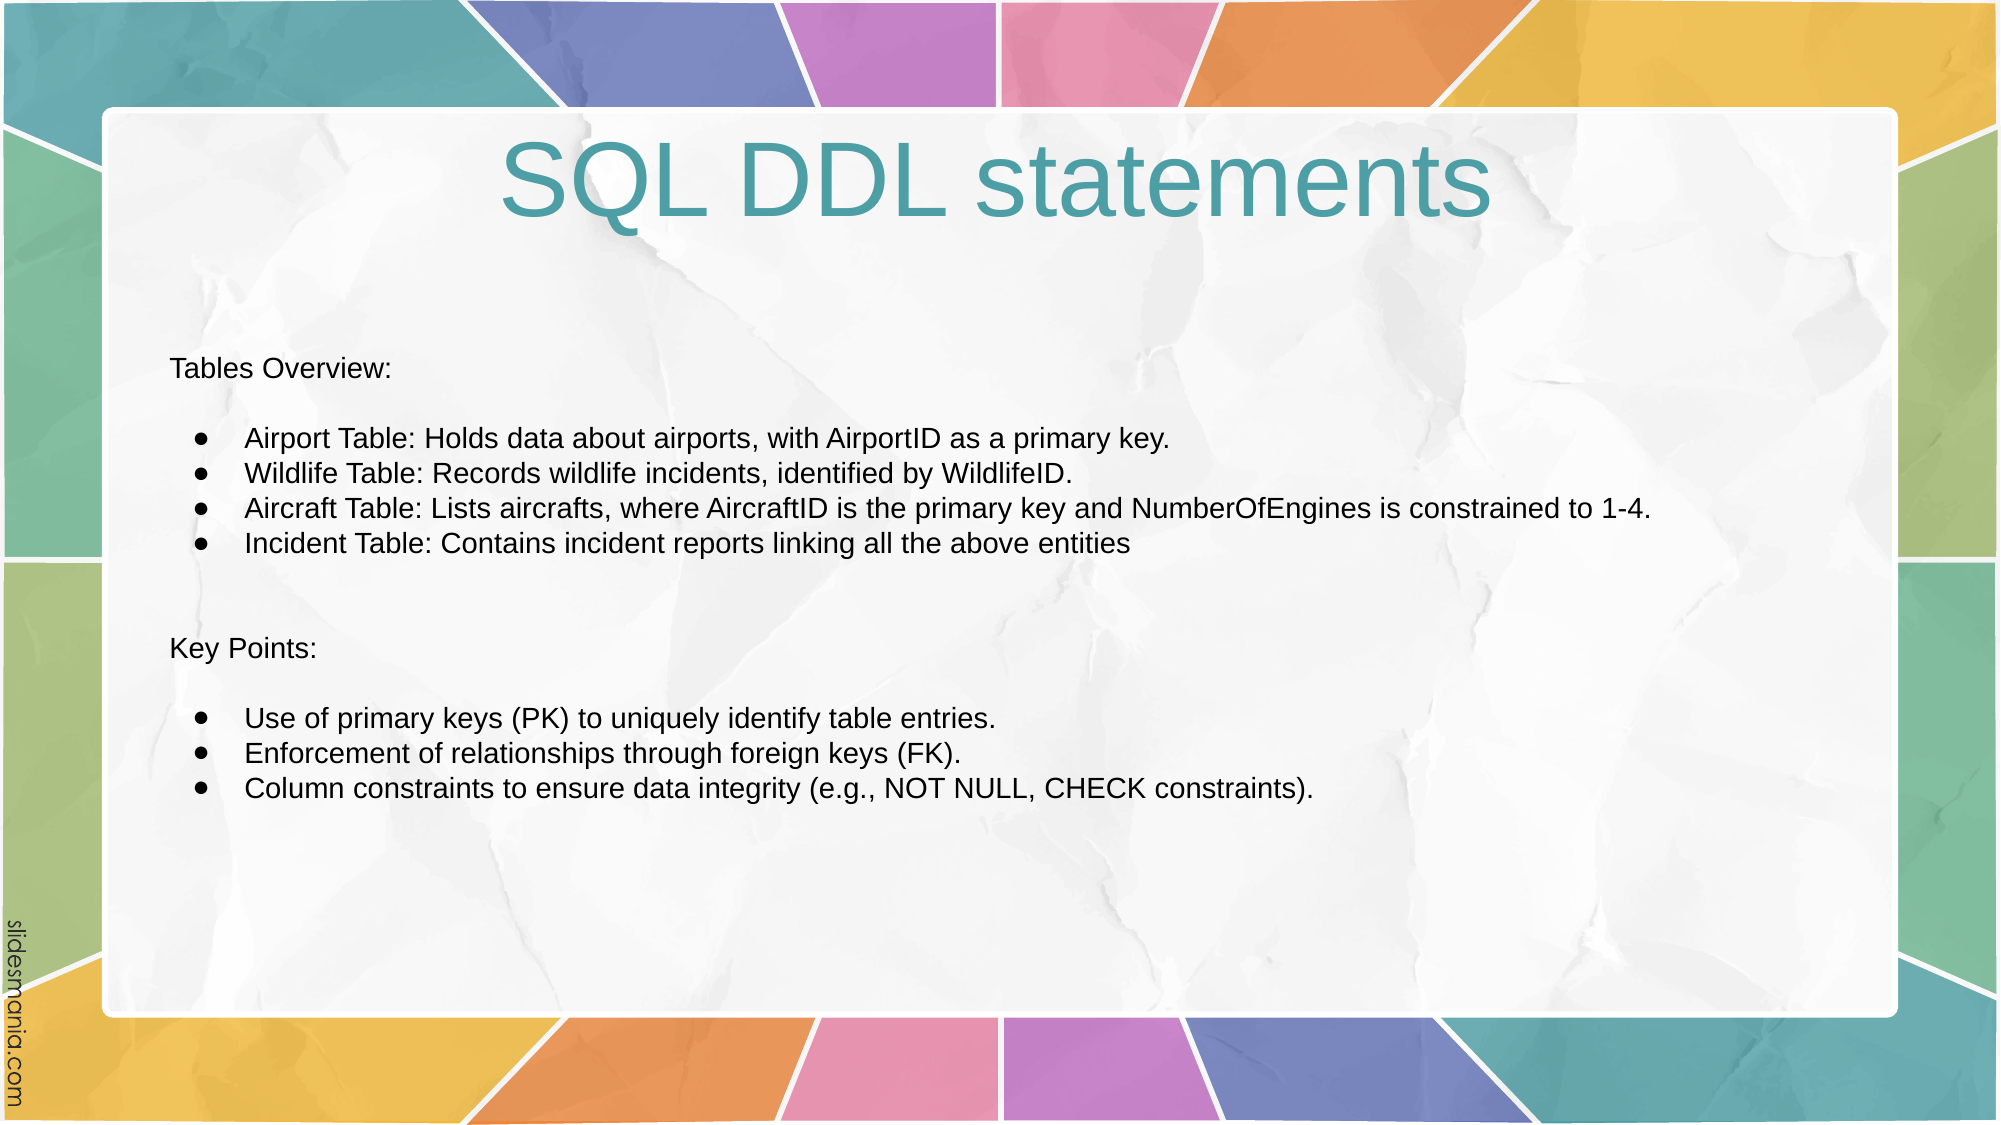

# SQL DDL statements

Tables Overview:

Airport Table: Holds data about airports, with AirportID as a primary key.
Wildlife Table: Records wildlife incidents, identified by WildlifeID.
Aircraft Table: Lists aircrafts, where AircraftID is the primary key and NumberOfEngines is constrained to 1-4.
Incident Table: Contains incident reports linking all the above entities

Key Points:

Use of primary keys (PK) to uniquely identify table entries.
Enforcement of relationships through foreign keys (FK).
Column constraints to ensure data integrity (e.g., NOT NULL, CHECK constraints).